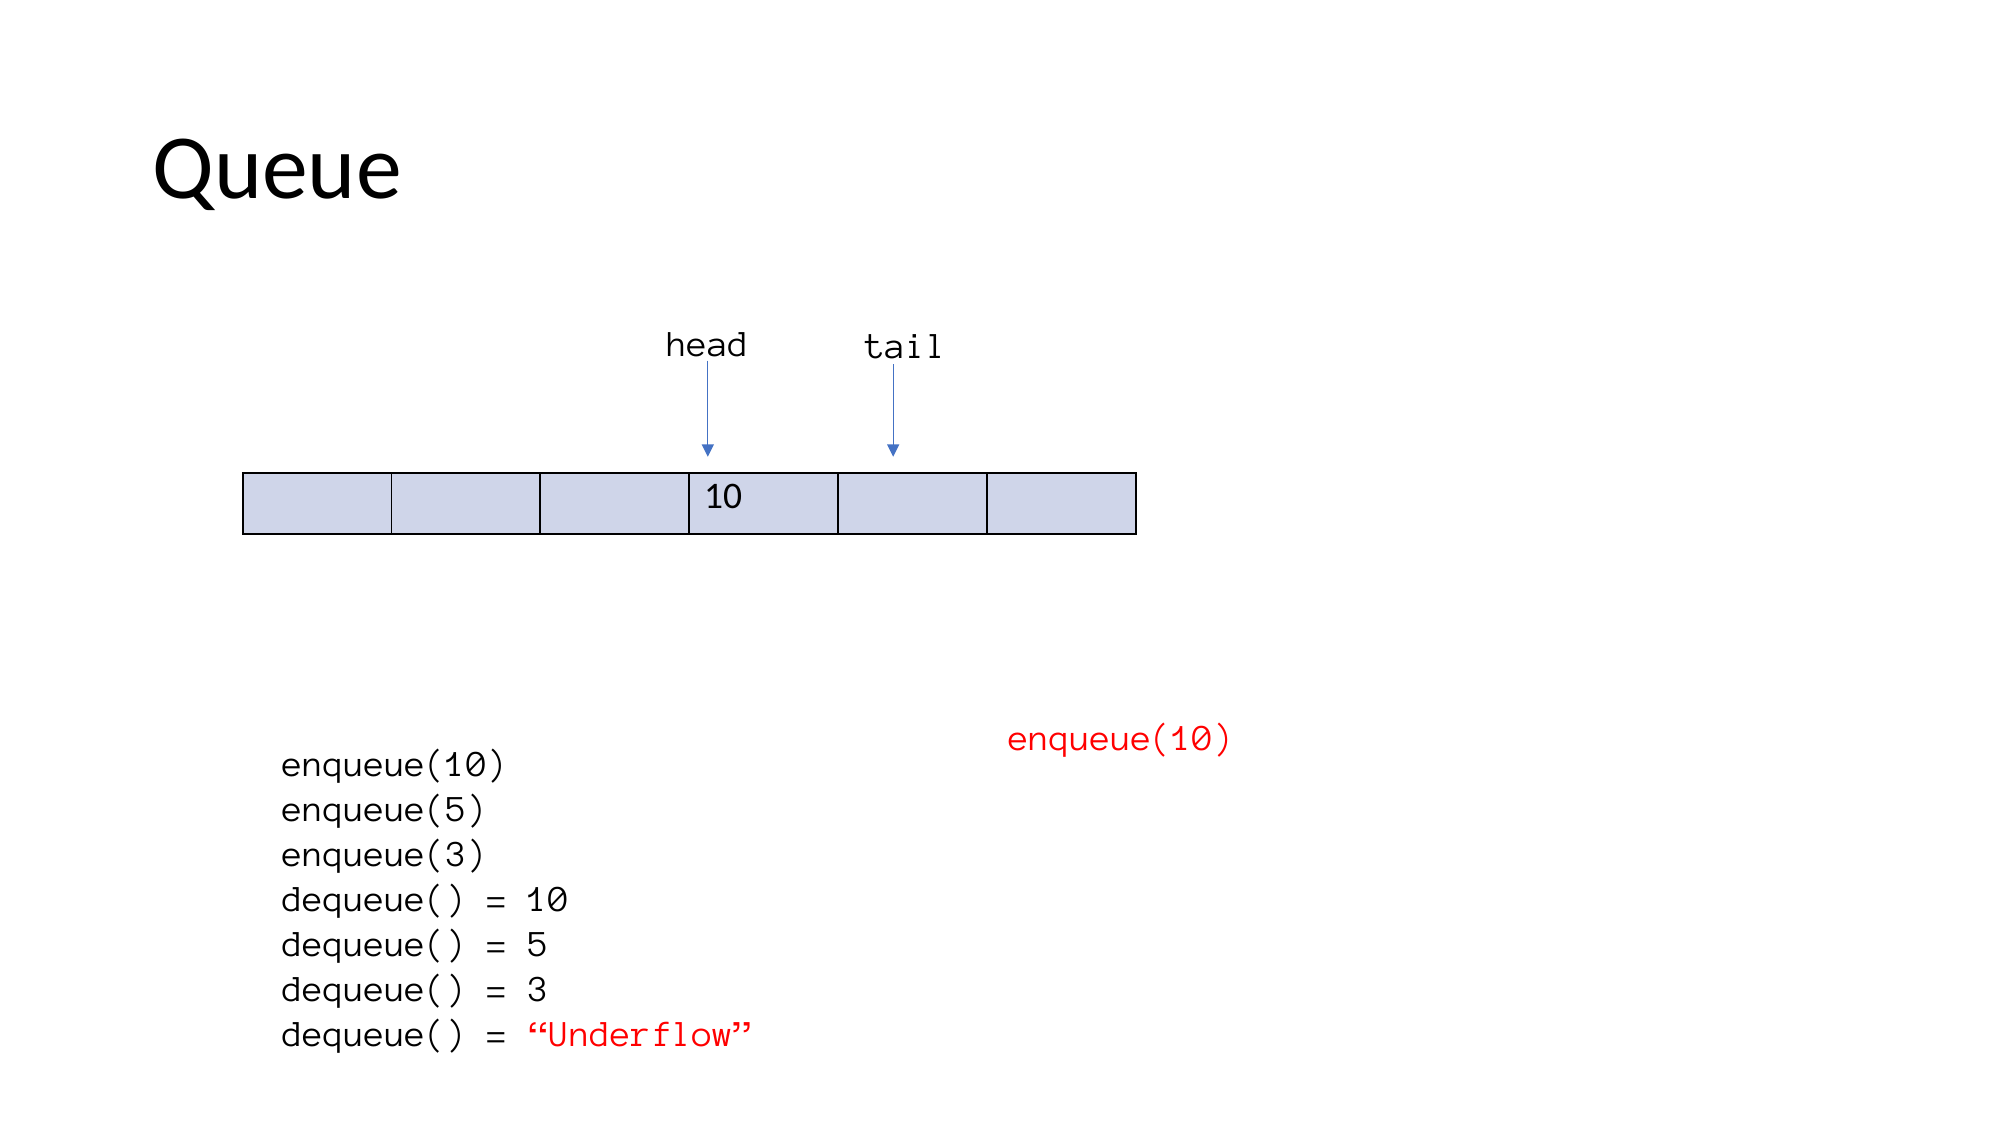

# Queue
head
tail
|  |  |  | 10 |  |  |
| --- | --- | --- | --- | --- | --- |
enqueue(10)
enqueue(10)
enqueue(5)
enqueue(3)
dequeue() = 10
dequeue() = 5
dequeue() = 3
dequeue() = “Underflow”